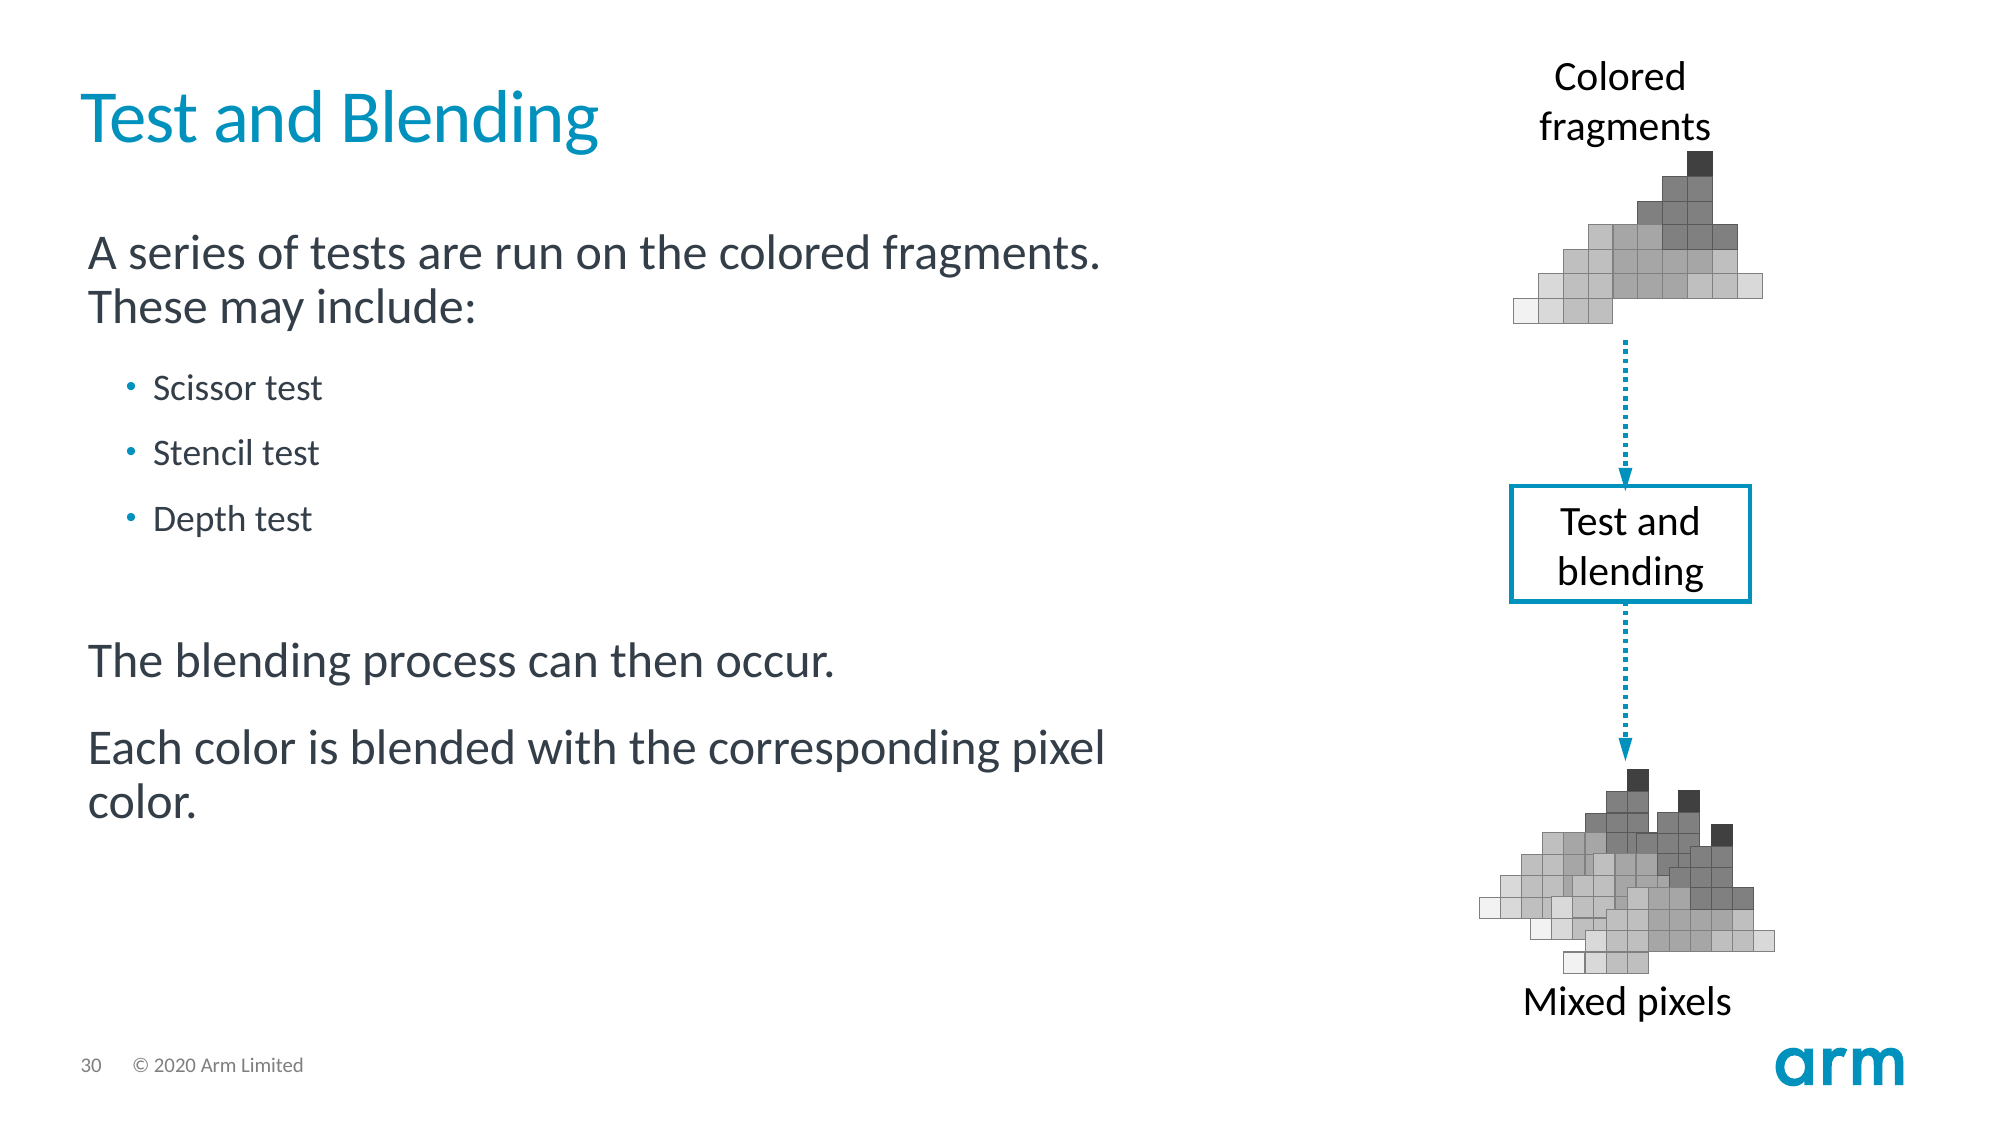

# Test and Blending
Colored
fragments

A series of tests are run on the colored fragments. These may include:
Scissor test
Stencil test
Depth test

The blending process can then occur.
Each color is blended with the corresponding pixel color.
Test and blending

Mixed pixels